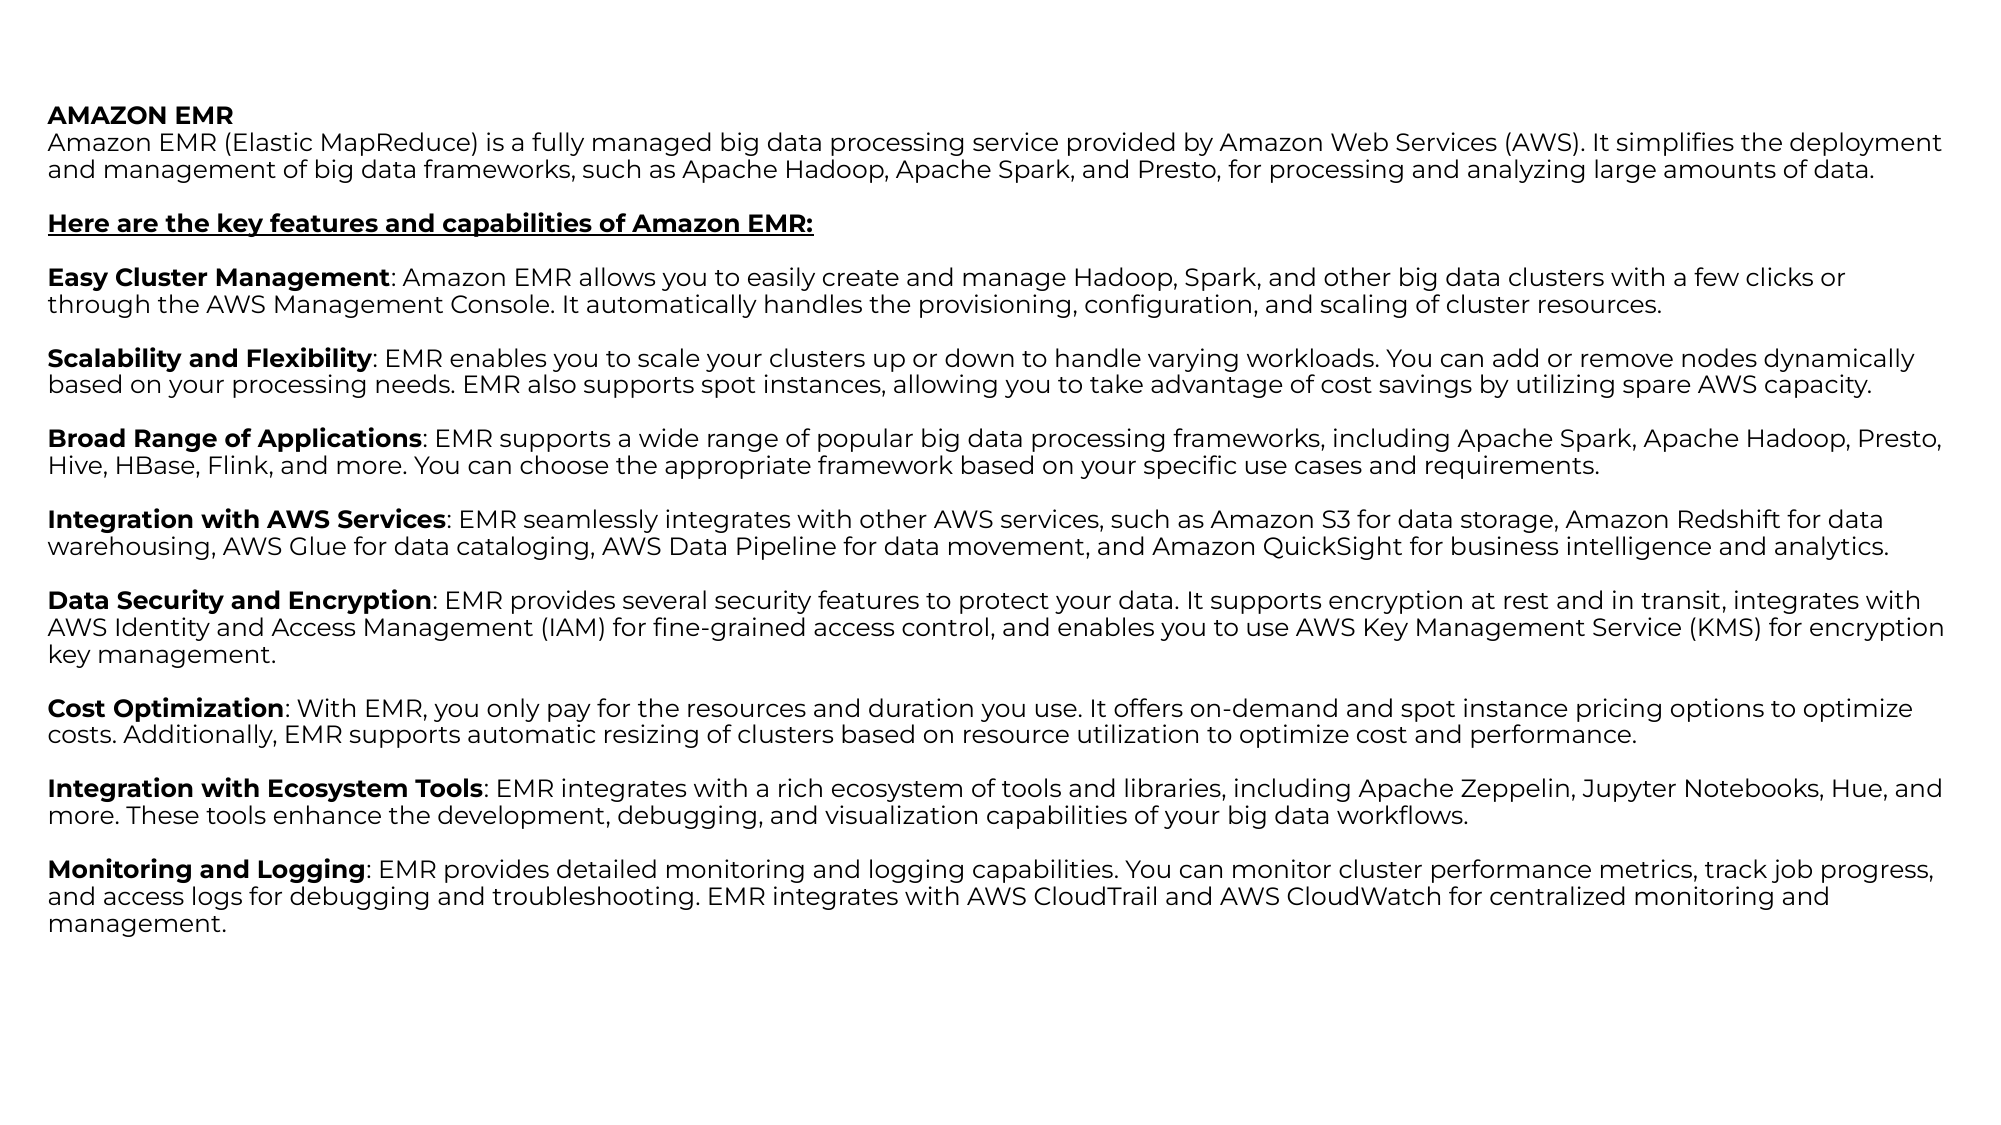

# AMAZON EMR Amazon EMR (Elastic MapReduce) is a fully managed big data processing service provided by Amazon Web Services (AWS). It simplifies the deployment and management of big data frameworks, such as Apache Hadoop, Apache Spark, and Presto, for processing and analyzing large amounts of data. Here are the key features and capabilities of Amazon EMR: Easy Cluster Management: Amazon EMR allows you to easily create and manage Hadoop, Spark, and other big data clusters with a few clicks or through the AWS Management Console. It automatically handles the provisioning, configuration, and scaling of cluster resources. Scalability and Flexibility: EMR enables you to scale your clusters up or down to handle varying workloads. You can add or remove nodes dynamically based on your processing needs. EMR also supports spot instances, allowing you to take advantage of cost savings by utilizing spare AWS capacity. Broad Range of Applications: EMR supports a wide range of popular big data processing frameworks, including Apache Spark, Apache Hadoop, Presto, Hive, HBase, Flink, and more. You can choose the appropriate framework based on your specific use cases and requirements. Integration with AWS Services: EMR seamlessly integrates with other AWS services, such as Amazon S3 for data storage, Amazon Redshift for data warehousing, AWS Glue for data cataloging, AWS Data Pipeline for data movement, and Amazon QuickSight for business intelligence and analytics. Data Security and Encryption: EMR provides several security features to protect your data. It supports encryption at rest and in transit, integrates with AWS Identity and Access Management (IAM) for fine-grained access control, and enables you to use AWS Key Management Service (KMS) for encryption key management. Cost Optimization: With EMR, you only pay for the resources and duration you use. It offers on-demand and spot instance pricing options to optimize costs. Additionally, EMR supports automatic resizing of clusters based on resource utilization to optimize cost and performance. Integration with Ecosystem Tools: EMR integrates with a rich ecosystem of tools and libraries, including Apache Zeppelin, Jupyter Notebooks, Hue, and more. These tools enhance the development, debugging, and visualization capabilities of your big data workflows. Monitoring and Logging: EMR provides detailed monitoring and logging capabilities. You can monitor cluster performance metrics, track job progress, and access logs for debugging and troubleshooting. EMR integrates with AWS CloudTrail and AWS CloudWatch for centralized monitoring and management.